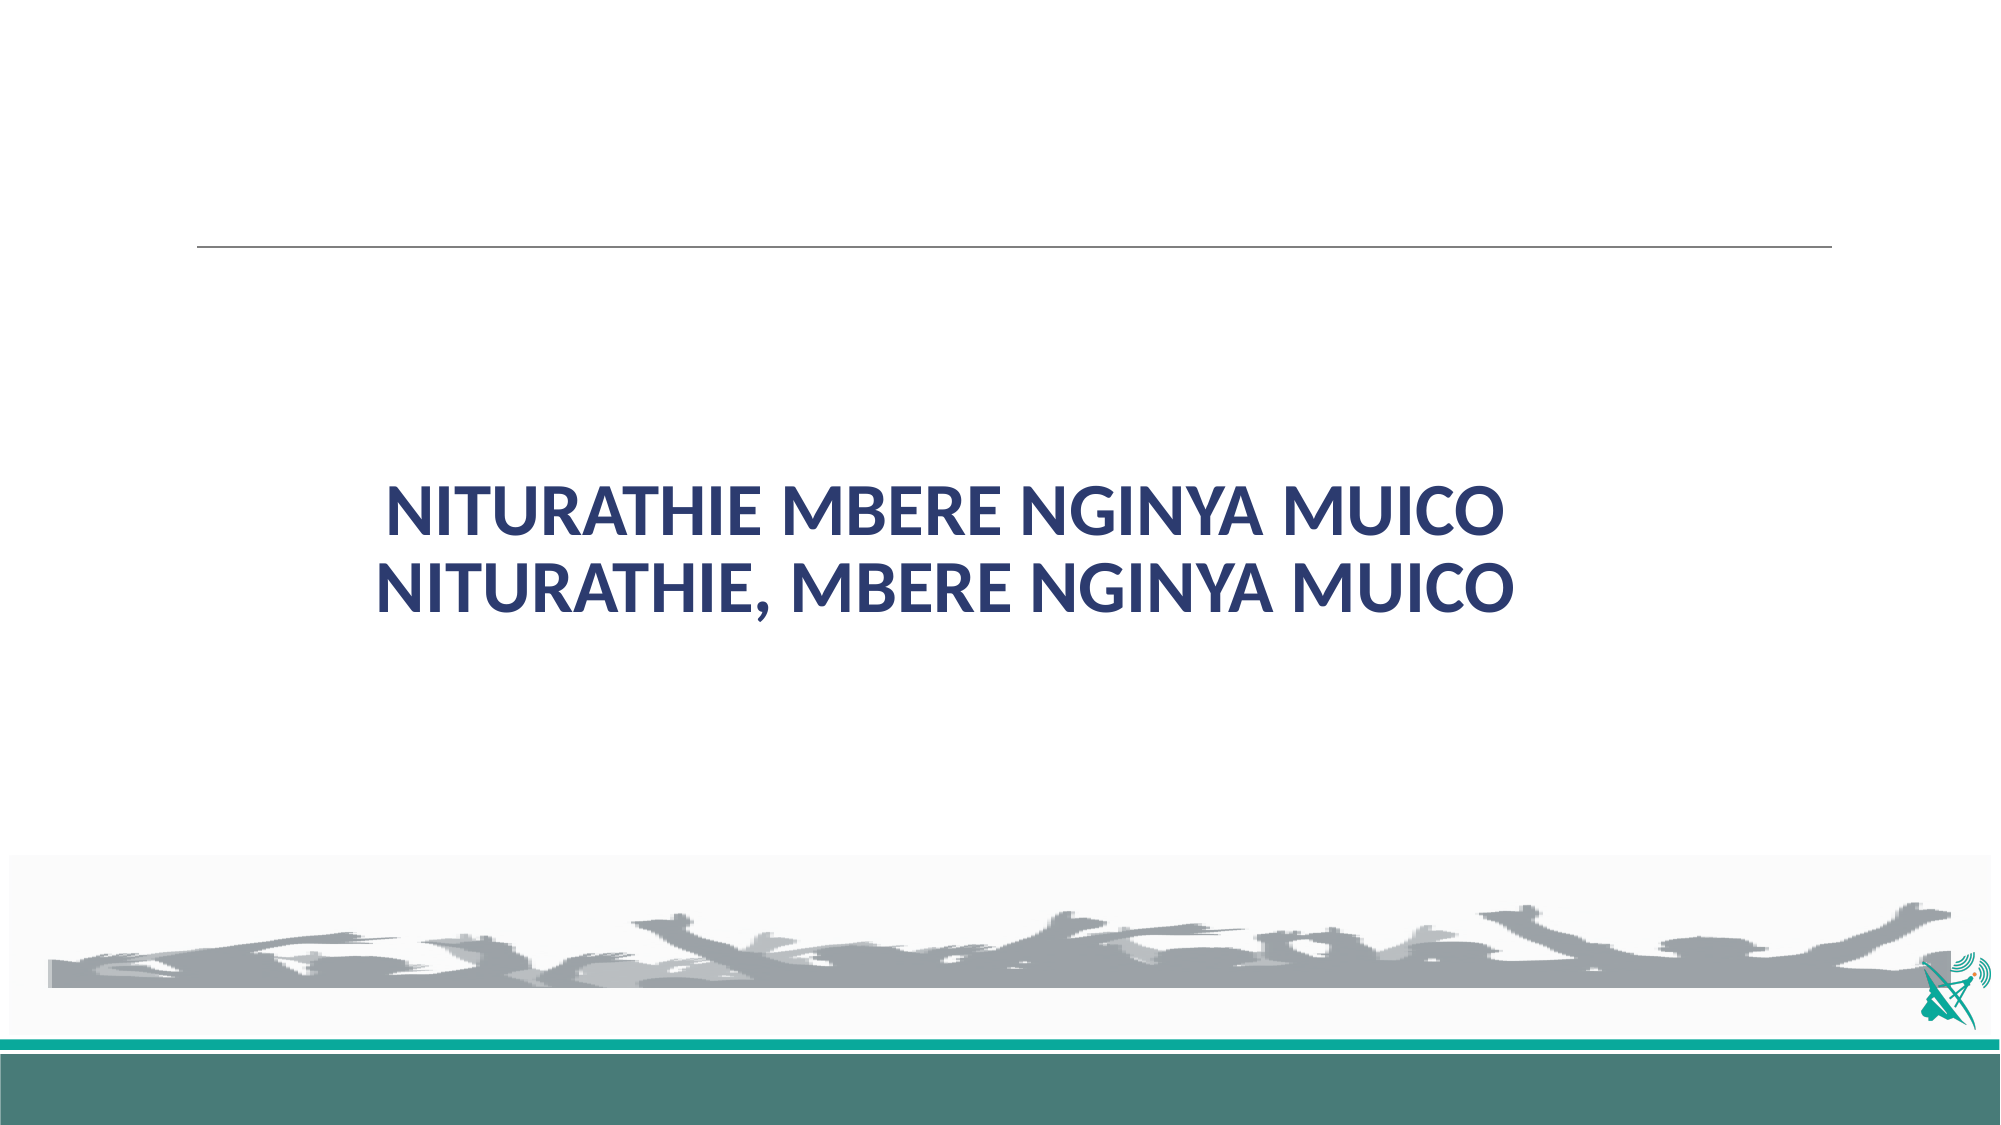

# NITURATHIE MBERE NGINYA MUICO NITURATHIE, MBERE NGINYA MUICO